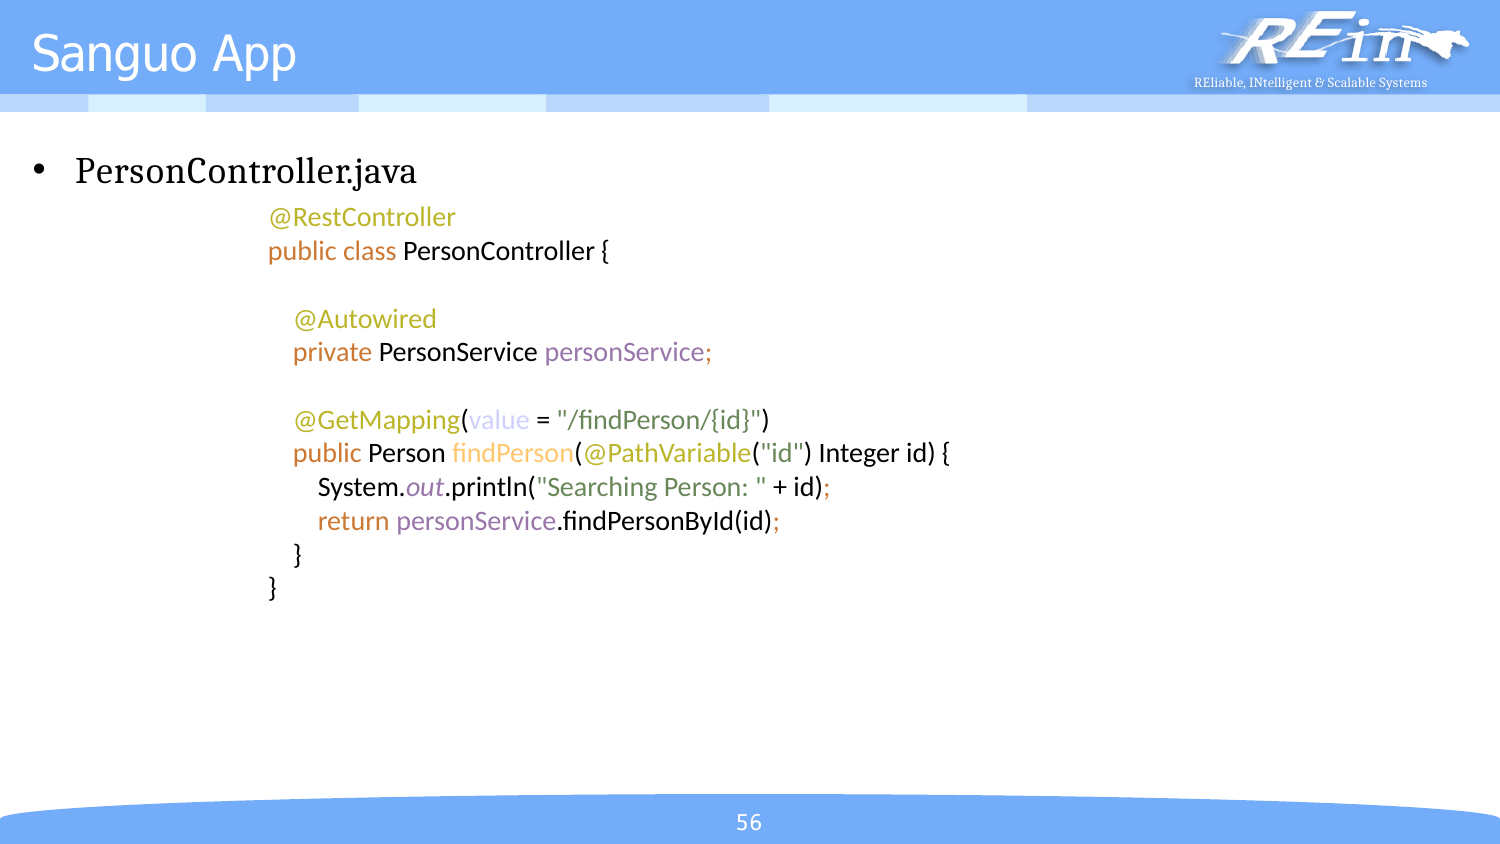

# Sanguo App
PersonController.java

@RestController
public class PersonController {
    @Autowired
    private PersonService personService;
    @GetMapping(value = "/findPerson/{id}")
    public Person findPerson(@PathVariable("id") Integer id) {
        System.out.println("Searching Person: " + id);
        return personService.findPersonById(id);
    }
}
56